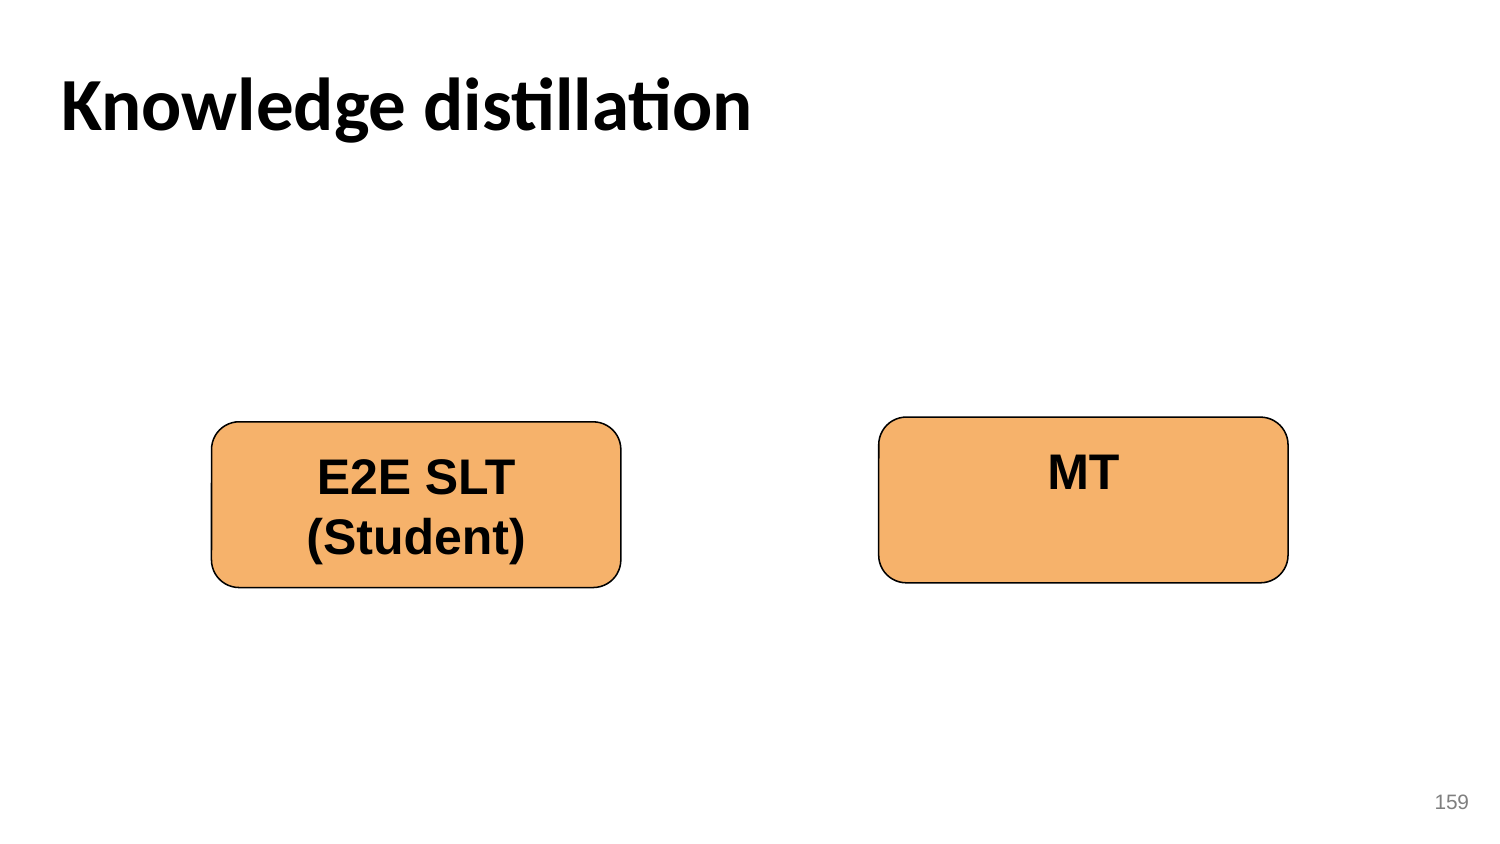

# Knowledge distillation
MT

E2E SLT
(Student)
159